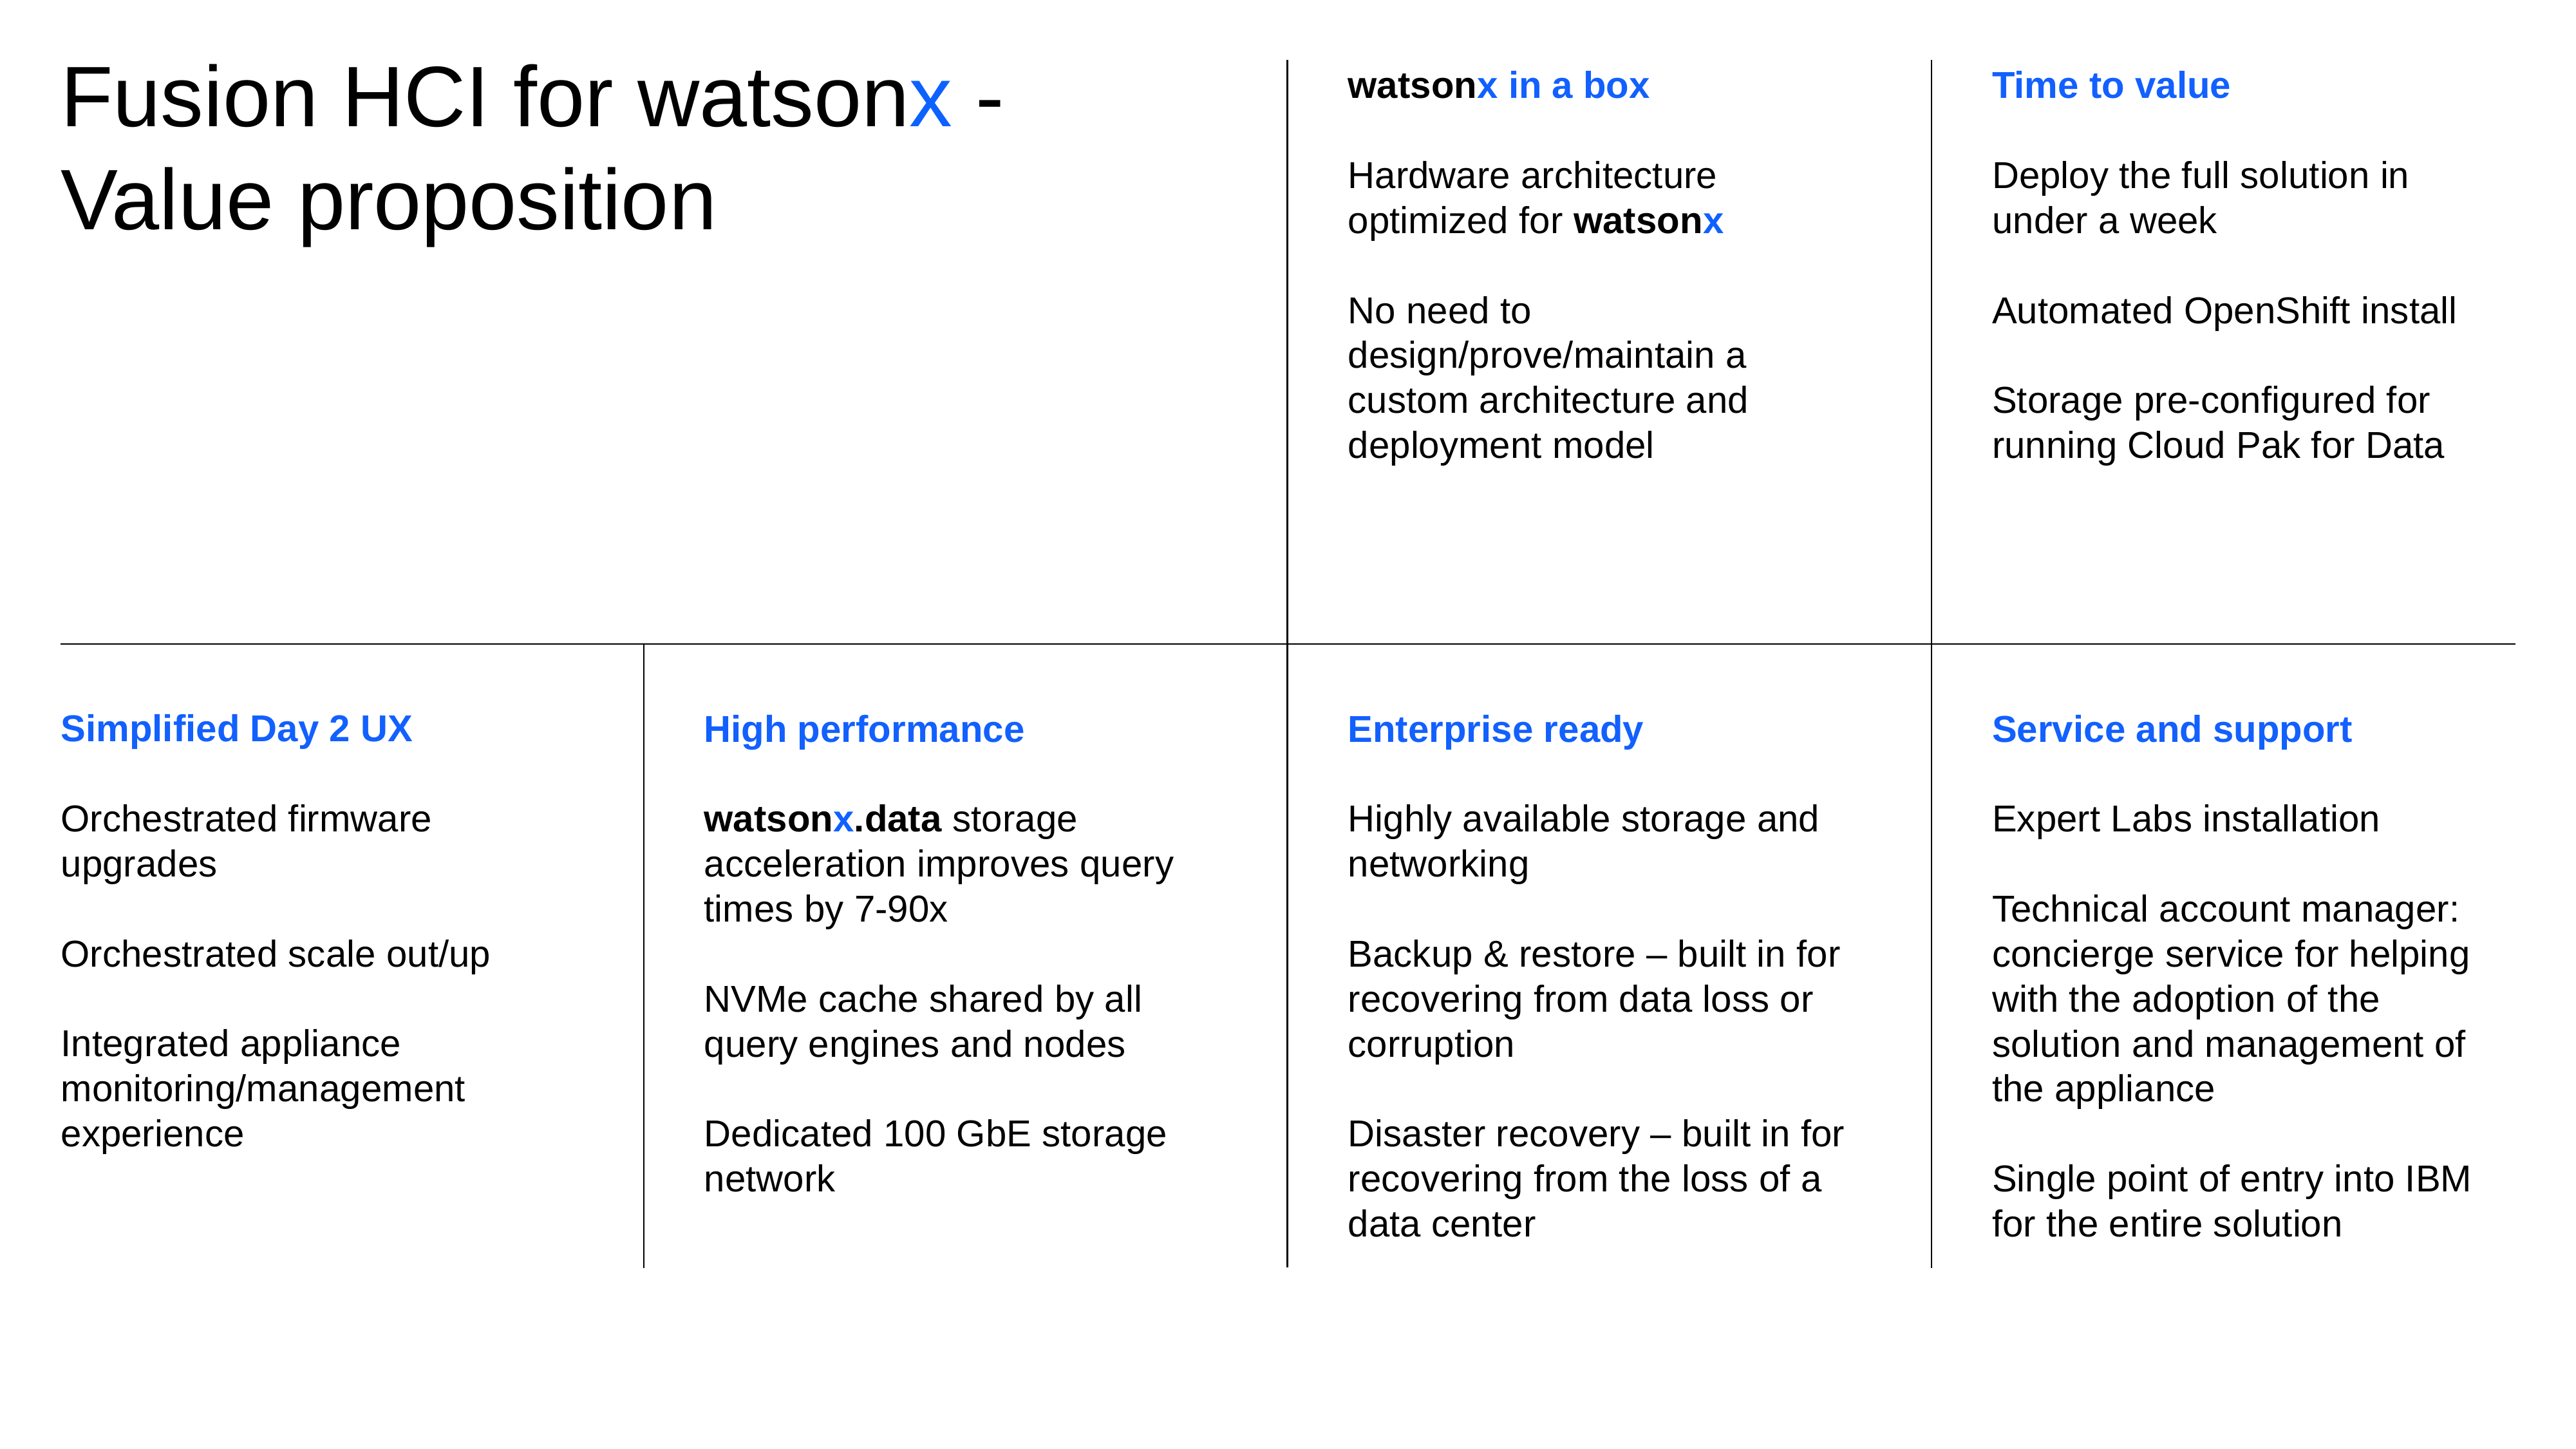

# Fusion HCI for watsonx - Value proposition
watsonx in a box

Hardware architecture optimized for watsonx

No need to design/prove/maintain a custom architecture and deployment model

Time to value

Deploy the full solution in under a week

Automated OpenShift install

Storage pre-configured for running Cloud Pak for Data
Simplified Day 2 UX

Orchestrated firmware upgrades

Orchestrated scale out/up

Integrated appliance monitoring/management experience
High performance

watsonx.data storage acceleration improves query times by 7-90x

NVMe cache shared by all query engines and nodes

Dedicated 100 GbE storage network
Enterprise ready

Highly available storage and networking

Backup & restore – built in for recovering from data loss or corruption

Disaster recovery – built in for recovering from the loss of a data center
Service and support

Expert Labs installation

Technical account manager: concierge service for helping with the adoption of the solution and management of the appliance

Single point of entry into IBM for the entire solution